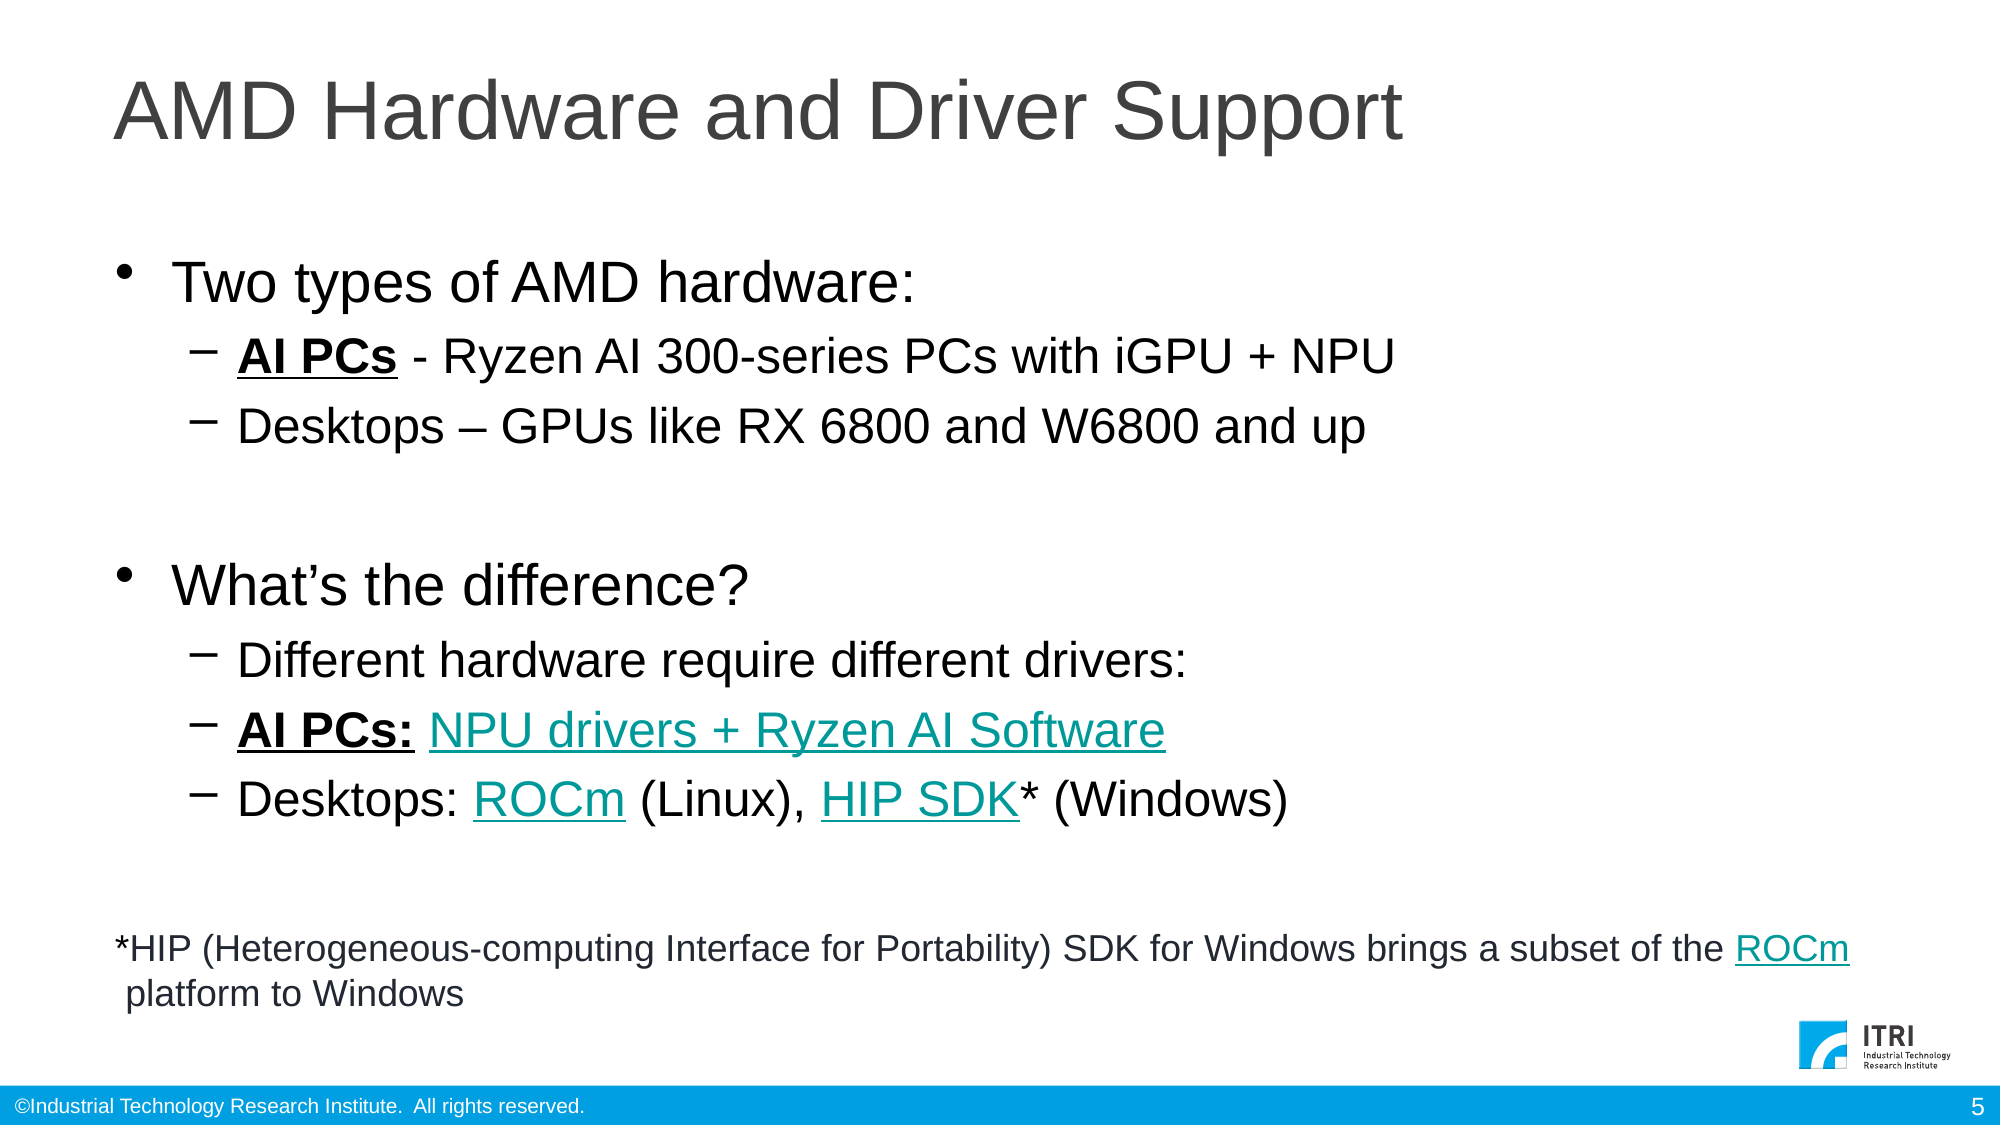

# AMD Hardware and Driver Support
Two types of AMD hardware:
AI PCs - Ryzen AI 300-series PCs with iGPU + NPU
Desktops – GPUs like RX 6800 and W6800 and up

What’s the difference?
Different hardware require different drivers:
AI PCs: NPU drivers + Ryzen AI Software
Desktops: ROCm (Linux), HIP SDK* (Windows)

*HIP (Heterogeneous-computing Interface for Portability) SDK for Windows brings a subset of the ROCm platform to Windows
5